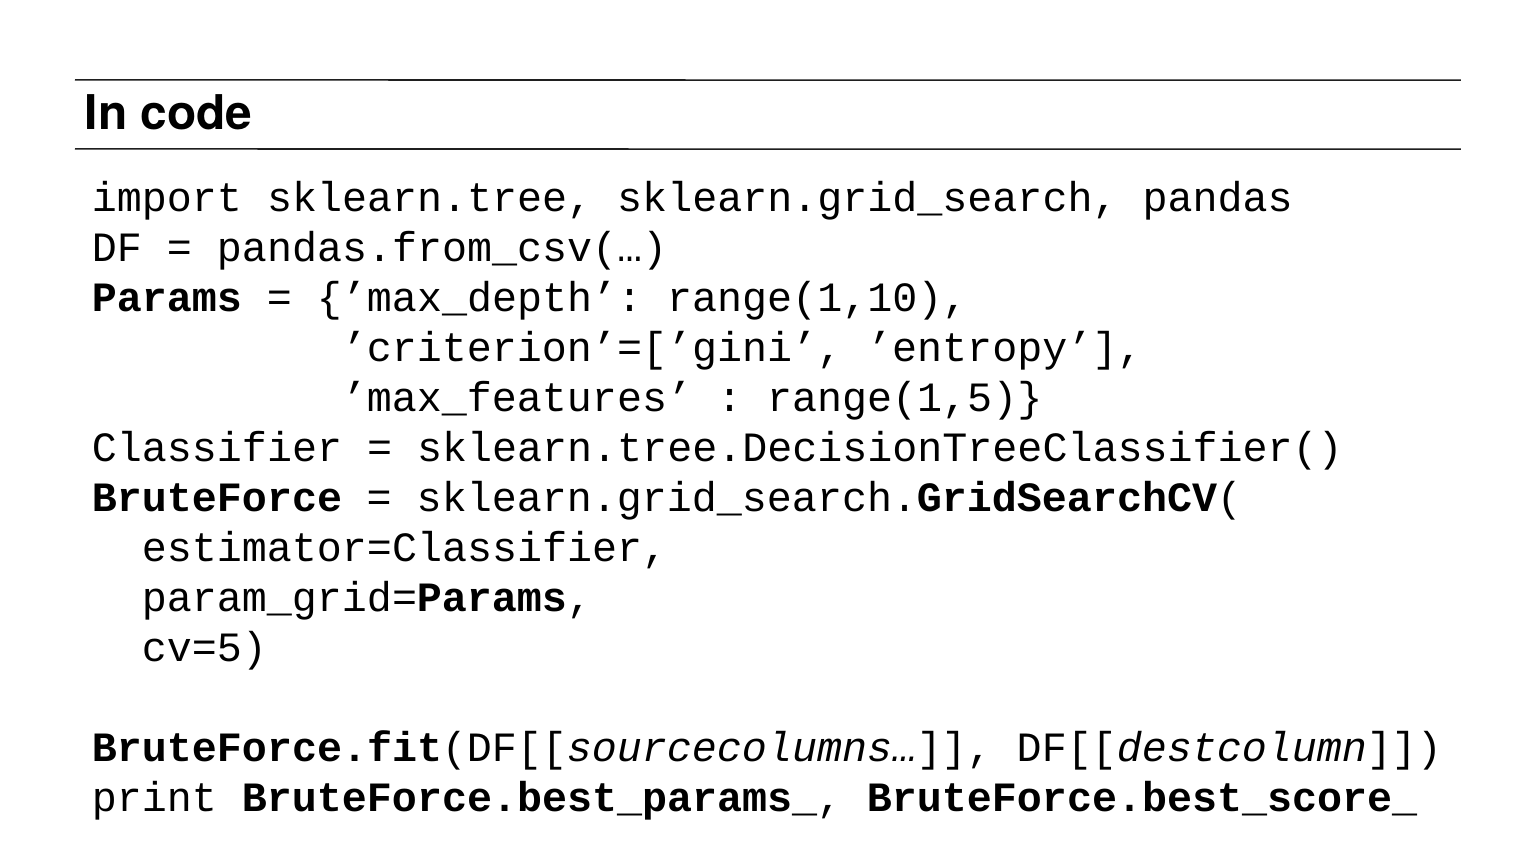

# In code
import sklearn.tree, sklearn.grid_search, pandas
DF = pandas.from_csv(…)
Params = {’max_depth’: range(1,10),
          ’criterion’=[’gini’, ’entropy’],
          ’max_features’ : range(1,5)}
Classifier = sklearn.tree.DecisionTreeClassifier()
BruteForce = sklearn.grid_search.GridSearchCV(
  estimator=Classifier,
  param_grid=Params,
  cv=5)

BruteForce.fit(DF[[sourcecolumns…]], DF[[destcolumn]])
print BruteForce.best_params_, BruteForce.best_score_